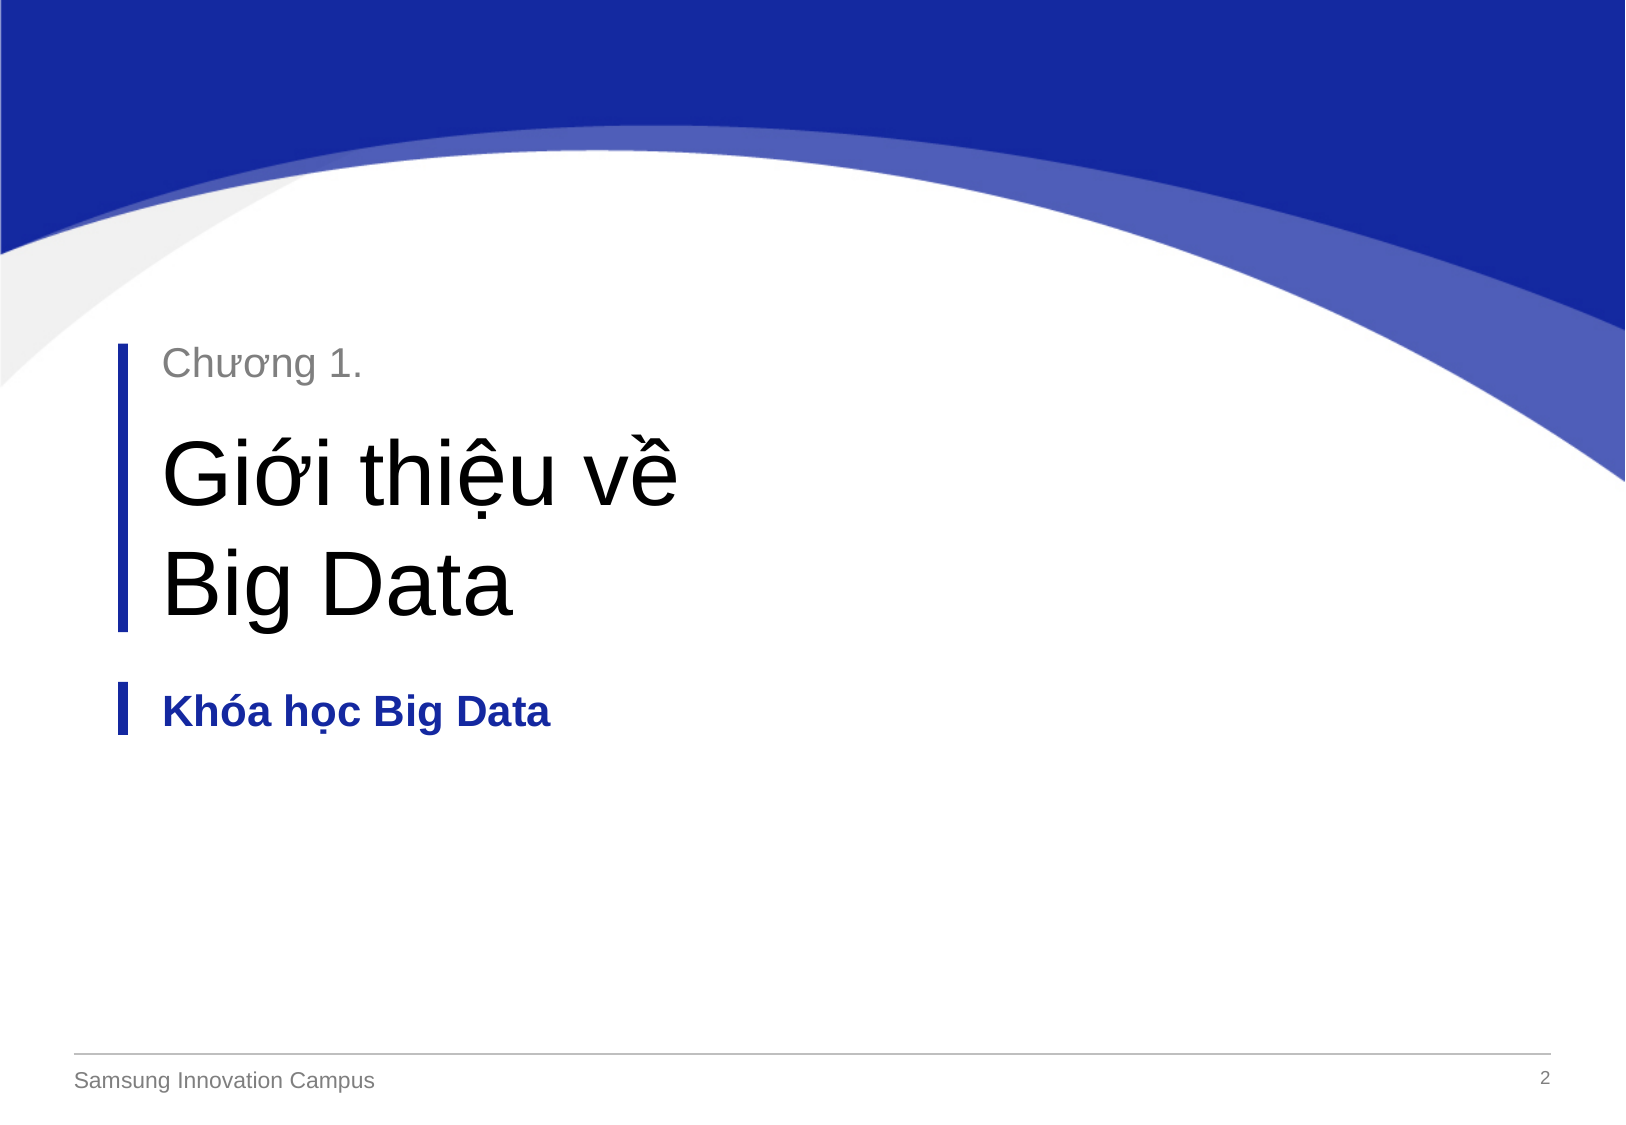

Chương 1.
Giới thiệu về
Big Data